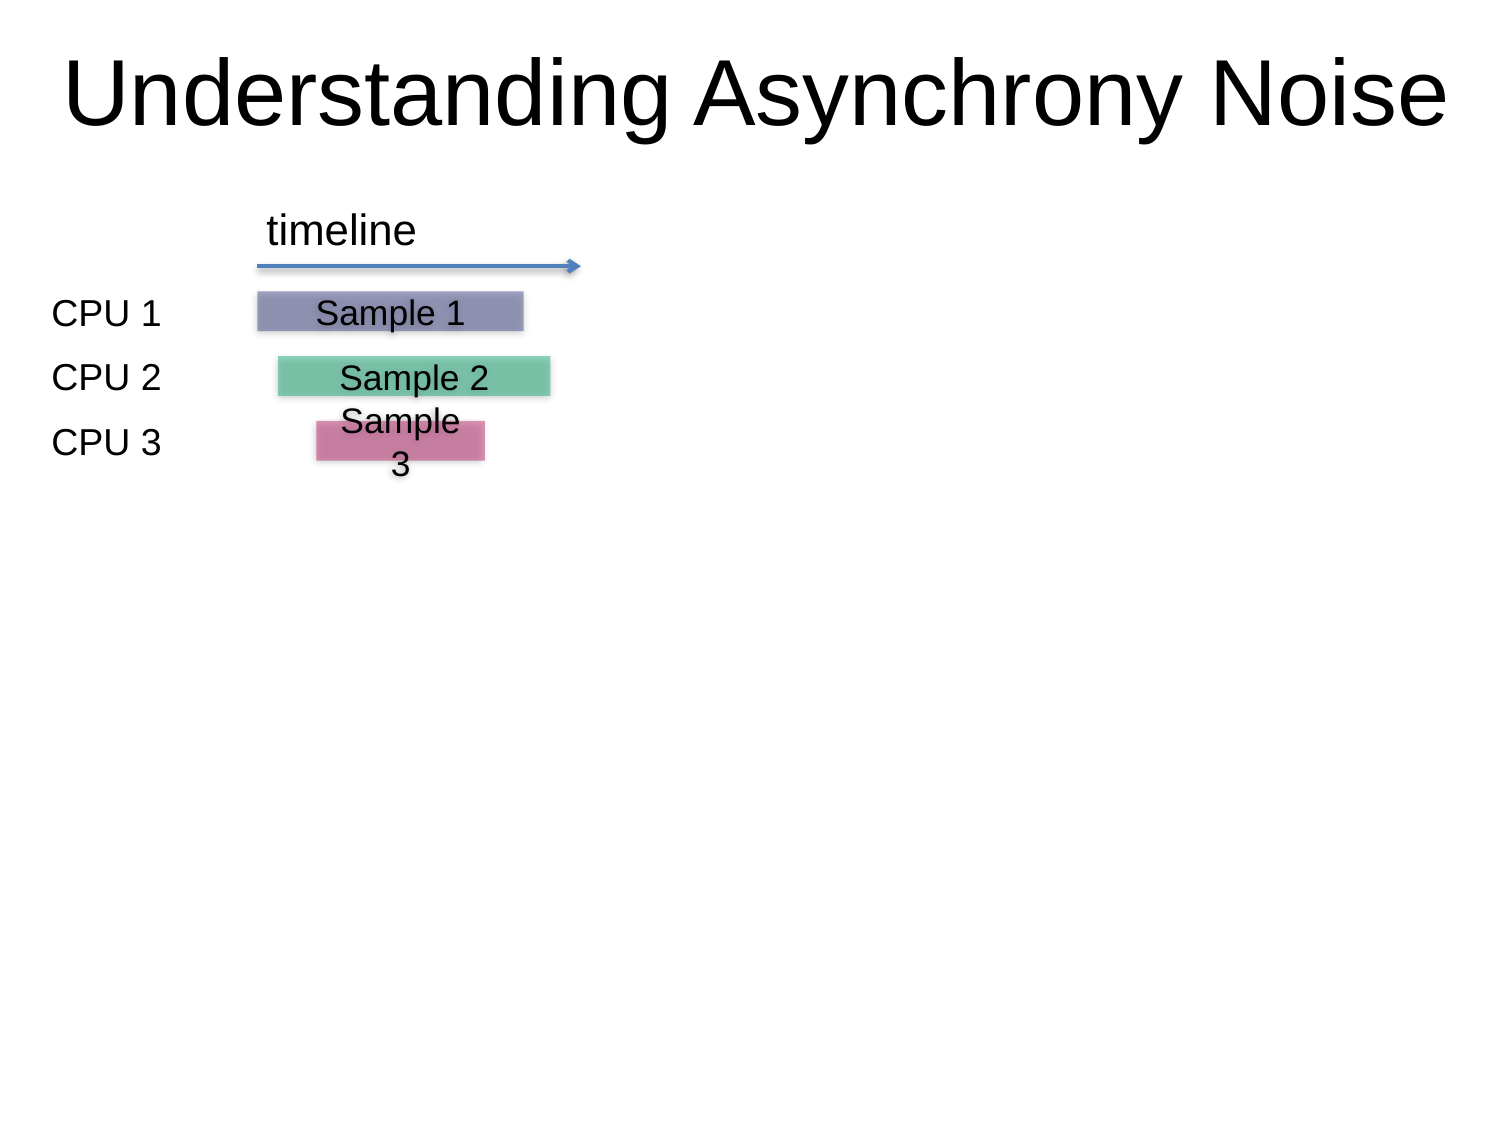

# Understanding Asynchrony Noise
timeline
CPU 1
Sample 1
CPU 2
Sample 2
CPU 3
Sample 3